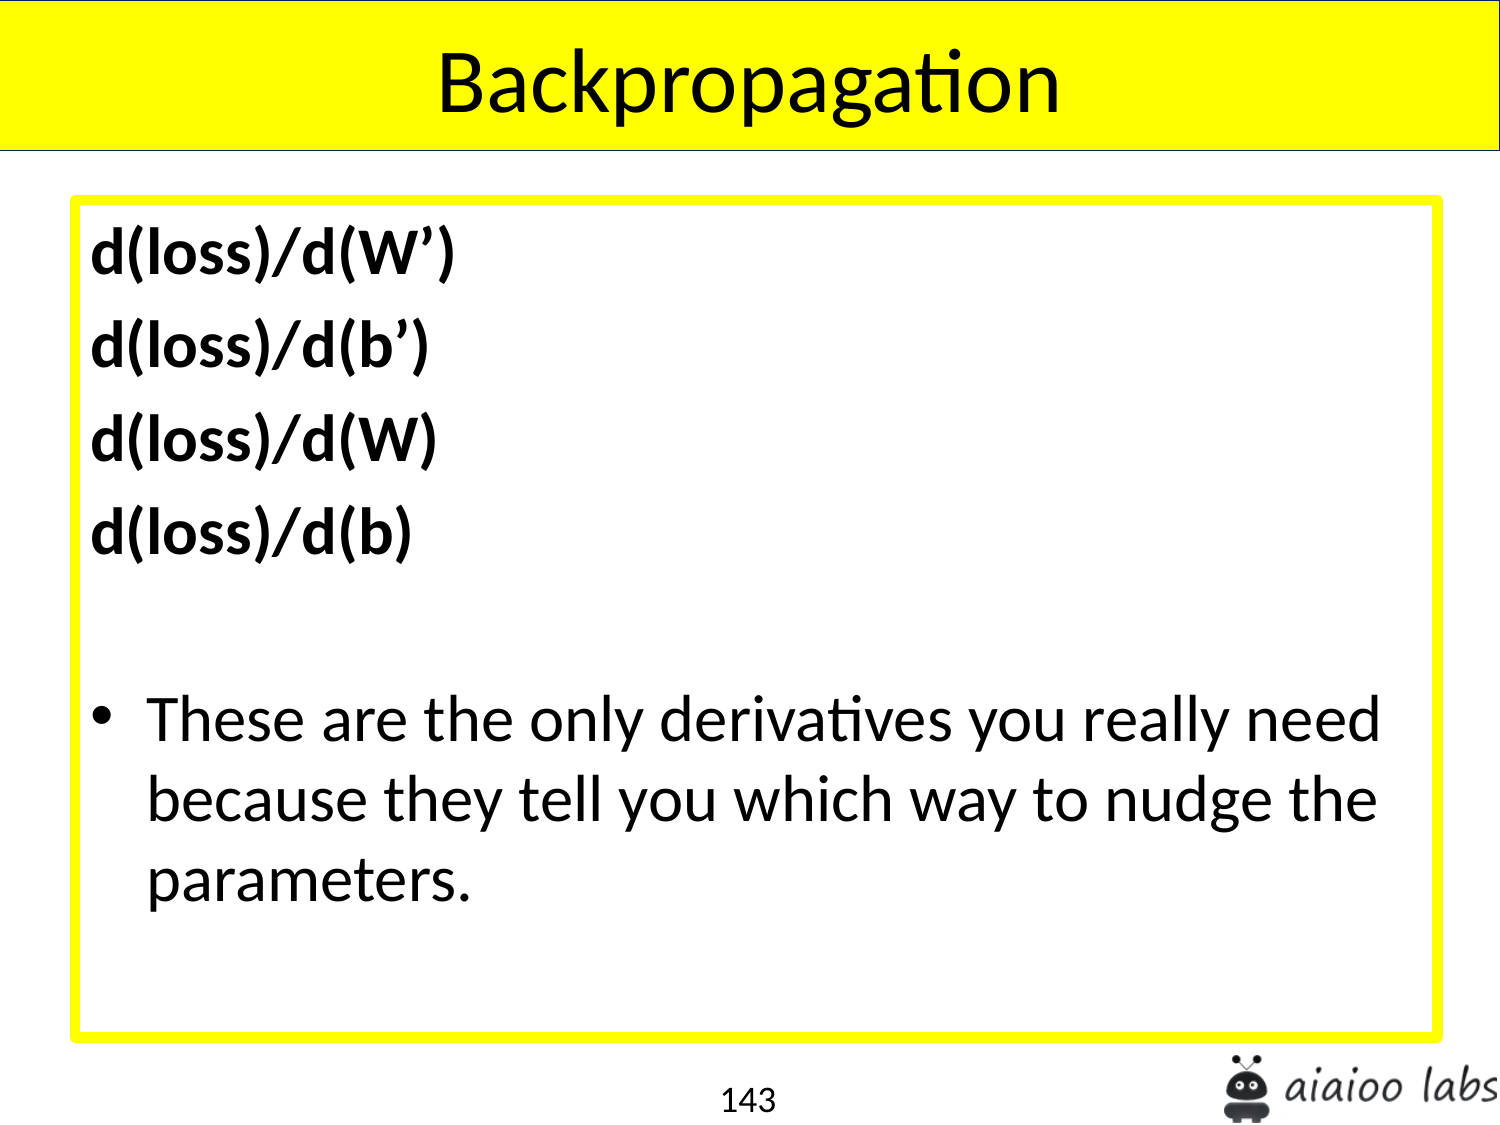

Backpropagation
d(loss)/d(W’)
d(loss)/d(b’)
d(loss)/d(W)
d(loss)/d(b)

These are the only derivatives you really need because they tell you which way to nudge the parameters.